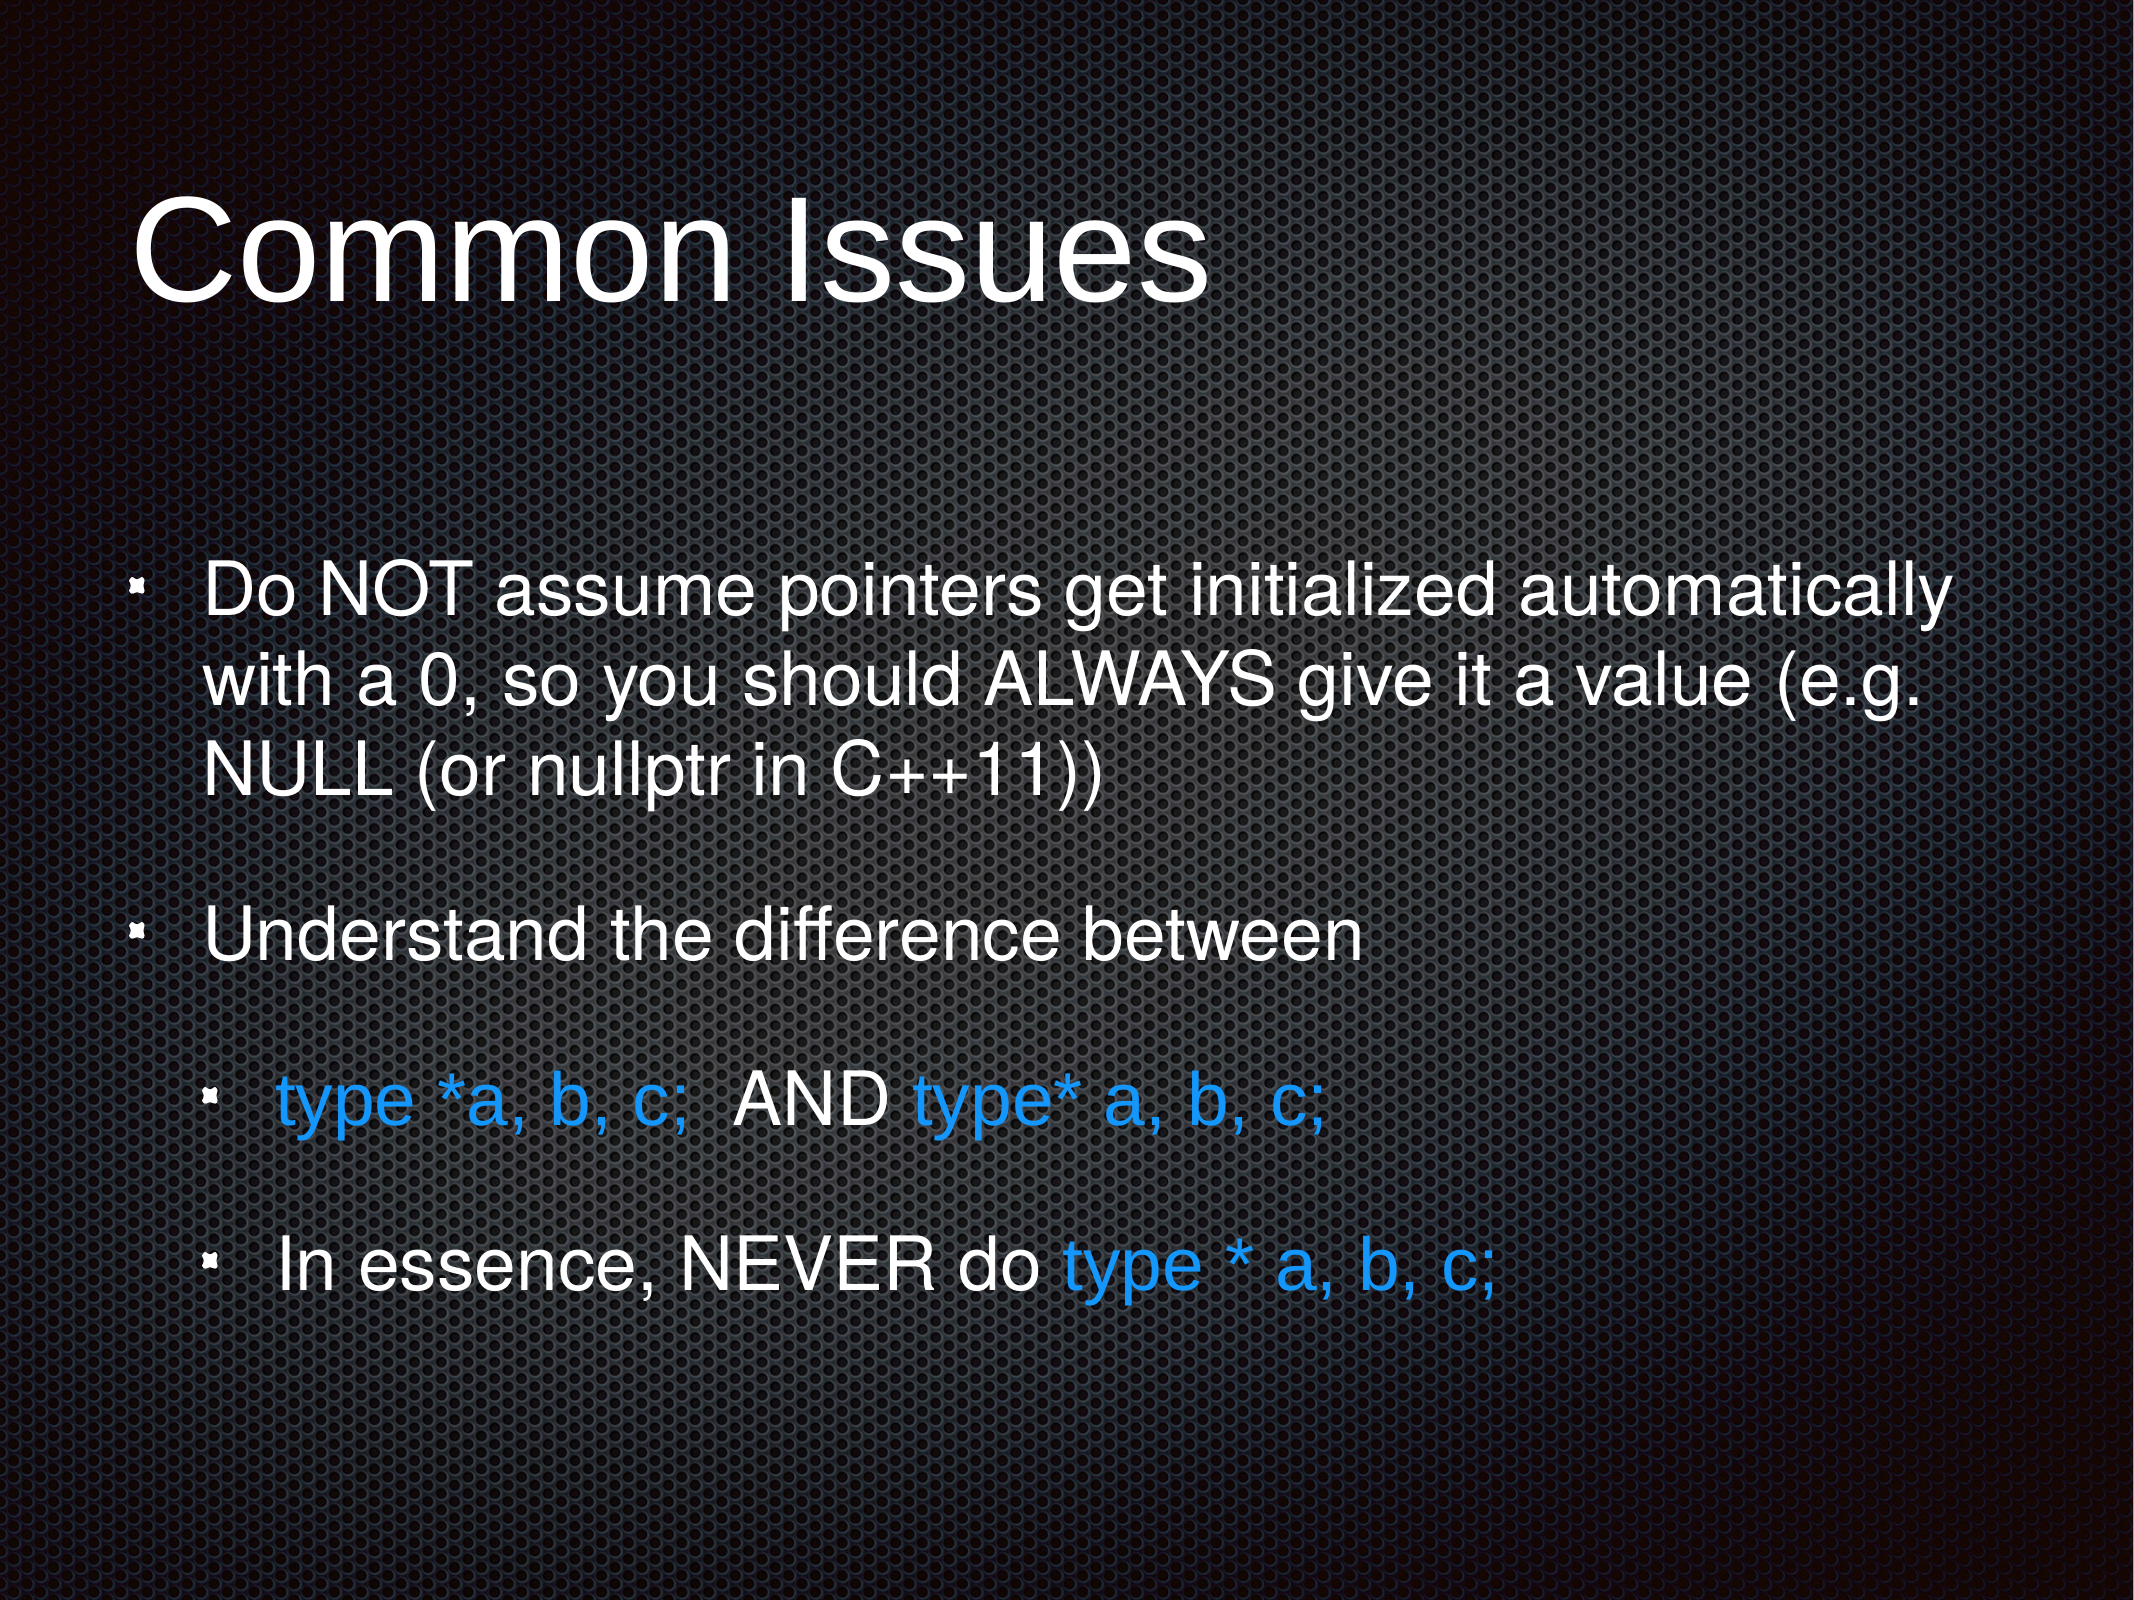

# Common Issues
Do NOT assume pointers get initialized automatically with a 0, so you should ALWAYS give it a value (e.g. NULL (or nullptr in C++11))
Understand the difference between
type *a, b, c;  AND type* a, b, c;
In essence, NEVER do type * a, b, c;
9